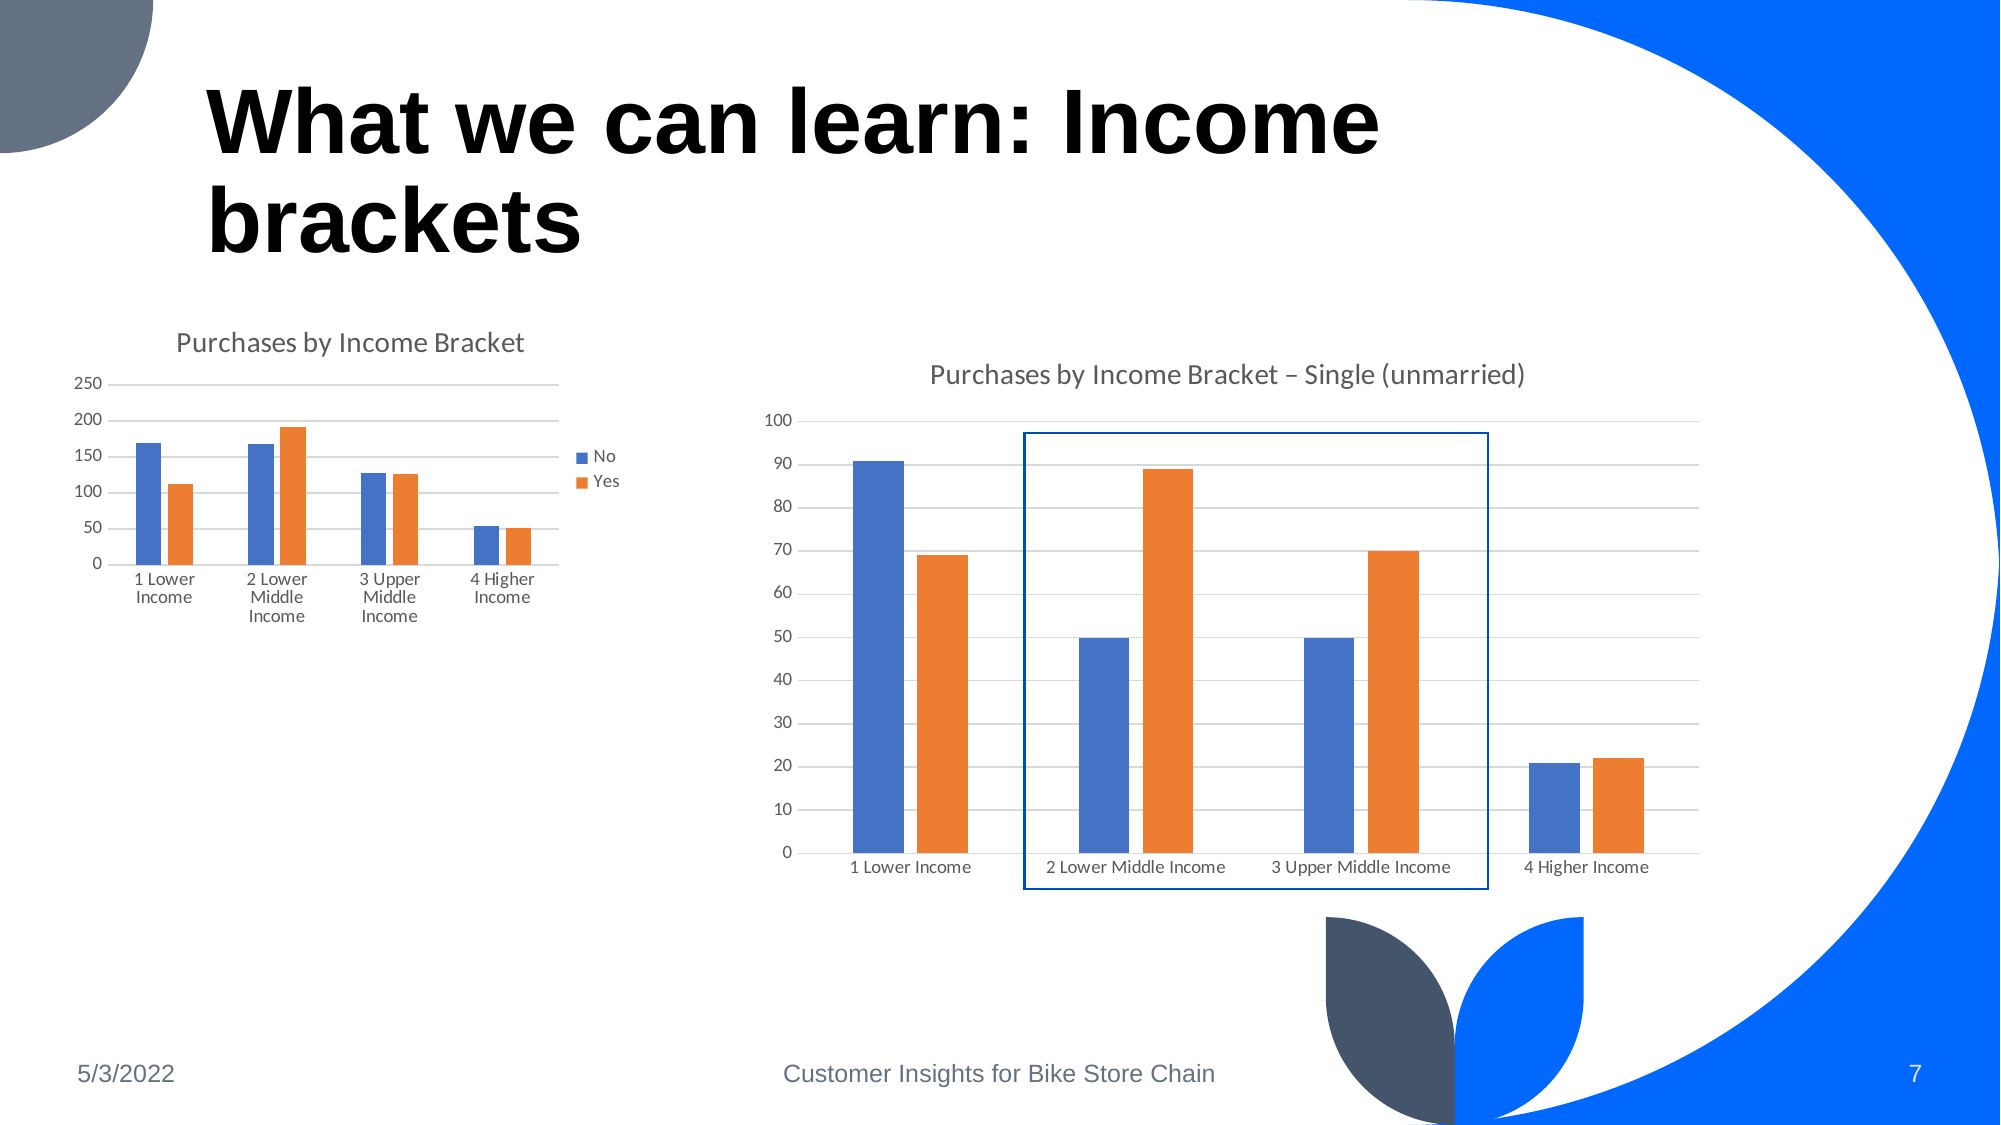

# What we can learn: Income brackets

### Chart: Purchases by Income Bracket

| Category | No | Yes |
|---|---|---|
| 1 Lower Income | 169.0 | 113.0 |
| 2 Lower Middle Income | 168.0 | 191.0 |
| 3 Upper Middle Income | 128.0 | 126.0 |
| 4 Higher Income | 54.0 | 51.0 |

### Chart: Purchases by Income Bracket – Single (unmarried)

| Category | No | Yes |
|---|---|---|
| 1 Lower Income | 91.0 | 69.0 |
| 2 Lower Middle Income | 50.0 | 89.0 |
| 3 Upper Middle Income | 50.0 | 70.0 |
| 4 Higher Income | 21.0 | 22.0 |
5/3/2022
Customer Insights for Bike Store Chain
7